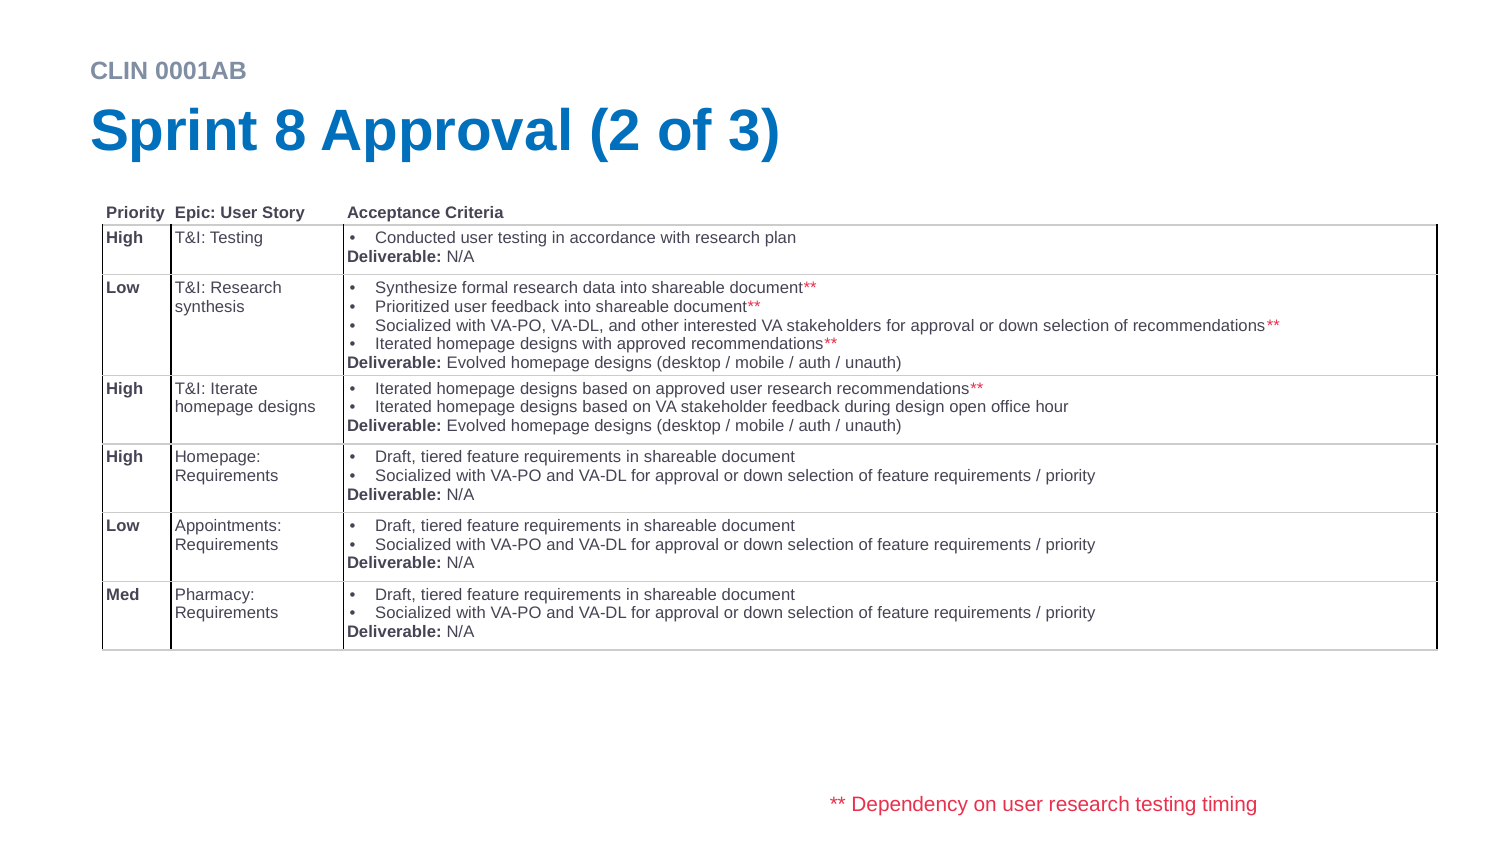

CLIN 0001AB

# Sprint 8 Approval (2 of 3)
| Priority | Epic: User Story | Acceptance Criteria |
| --- | --- | --- |
| High | T&I: Testing | Conducted user testing in accordance with research plan Deliverable: N/A |
| Low | T&I: Research synthesis | Synthesize formal research data into shareable document\*\* Prioritized user feedback into shareable document\*\* Socialized with VA-PO, VA-DL, and other interested VA stakeholders for approval or down selection of recommendations\*\* Iterated homepage designs with approved recommendations\*\* Deliverable: Evolved homepage designs (desktop / mobile / auth / unauth) |
| High | T&I: Iterate homepage designs | Iterated homepage designs based on approved user research recommendations\*\* Iterated homepage designs based on VA stakeholder feedback during design open office hour Deliverable: Evolved homepage designs (desktop / mobile / auth / unauth) |
| High | Homepage: Requirements | Draft, tiered feature requirements in shareable document Socialized with VA-PO and VA-DL for approval or down selection of feature requirements / priority Deliverable: N/A |
| Low | Appointments: Requirements | Draft, tiered feature requirements in shareable document Socialized with VA-PO and VA-DL for approval or down selection of feature requirements / priority Deliverable: N/A |
| Med | Pharmacy: Requirements | Draft, tiered feature requirements in shareable document Socialized with VA-PO and VA-DL for approval or down selection of feature requirements / priority Deliverable: N/A |
** Dependency on user research testing timing